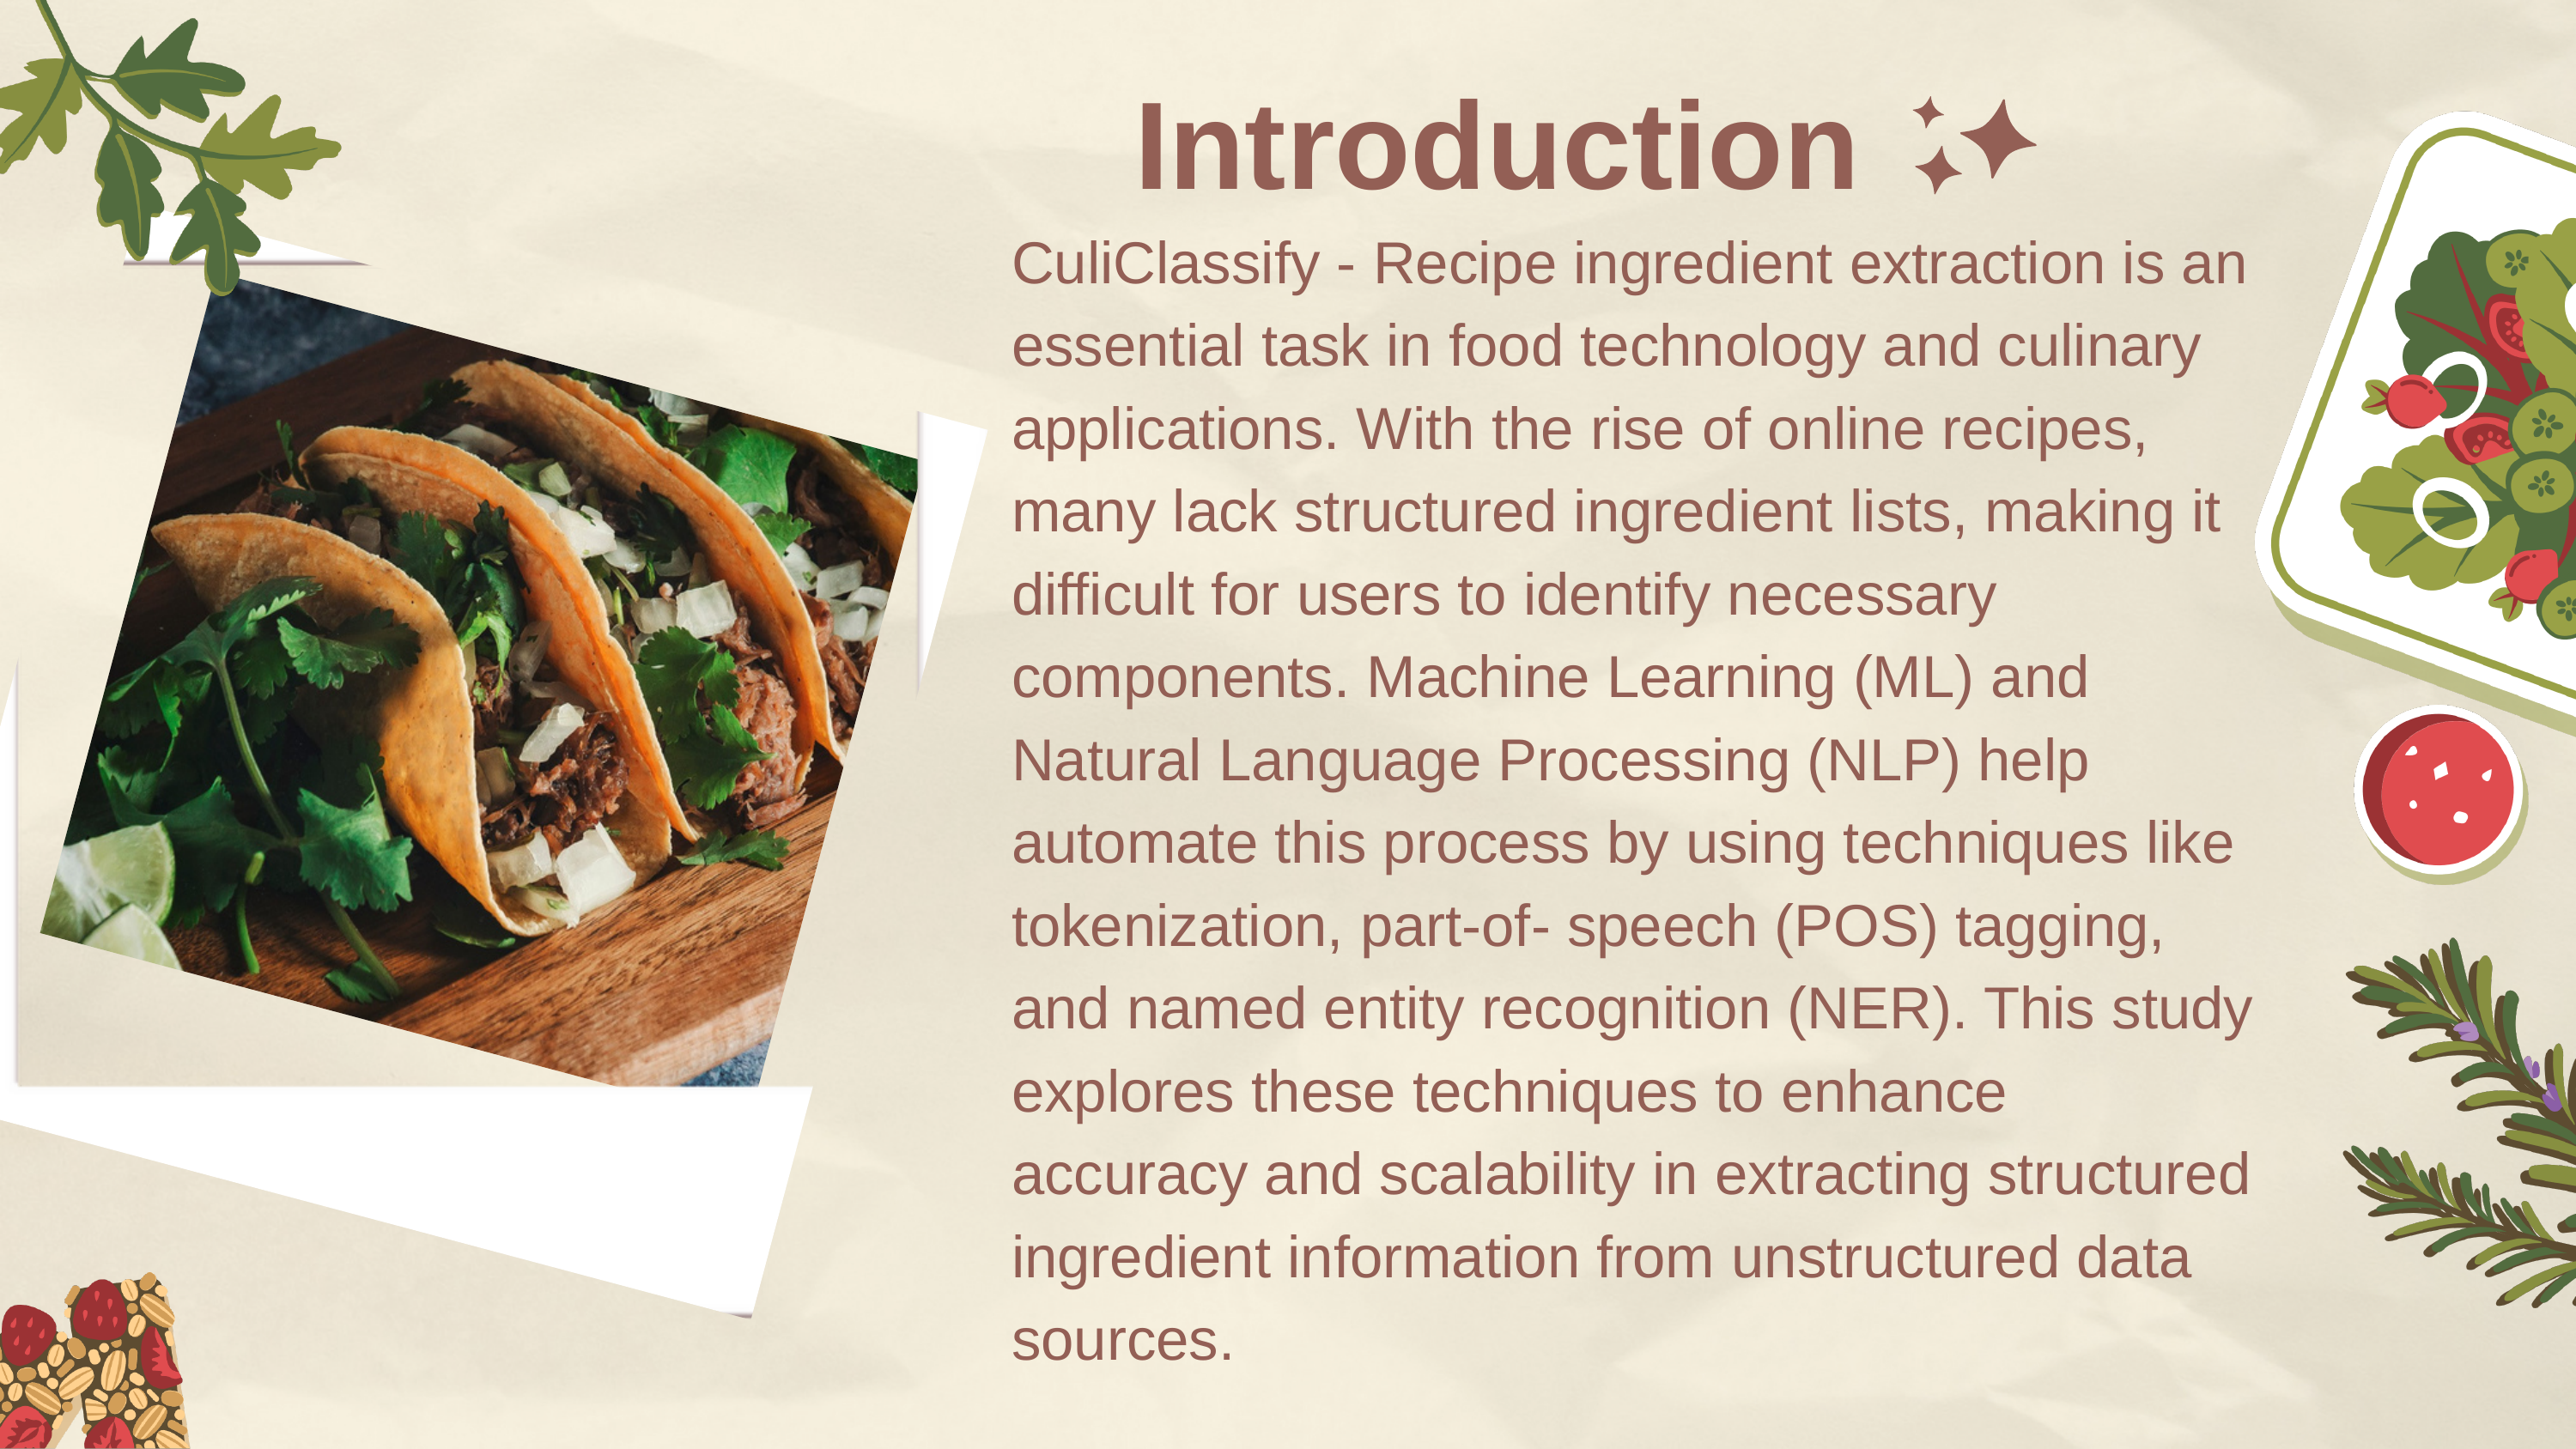

Introduction

CuliClassify - Recipe ingredient extraction is an essential task in food technology and culinary applications. With the rise of online recipes, many lack structured ingredient lists, making it difficult for users to identify necessary components. Machine Learning (ML) and Natural Language Processing (NLP) help automate this process by using techniques like tokenization, part-of- speech (POS) tagging, and named entity recognition (NER). This study explores these techniques to enhance accuracy and scalability in extracting structured ingredient information from unstructured data sources.